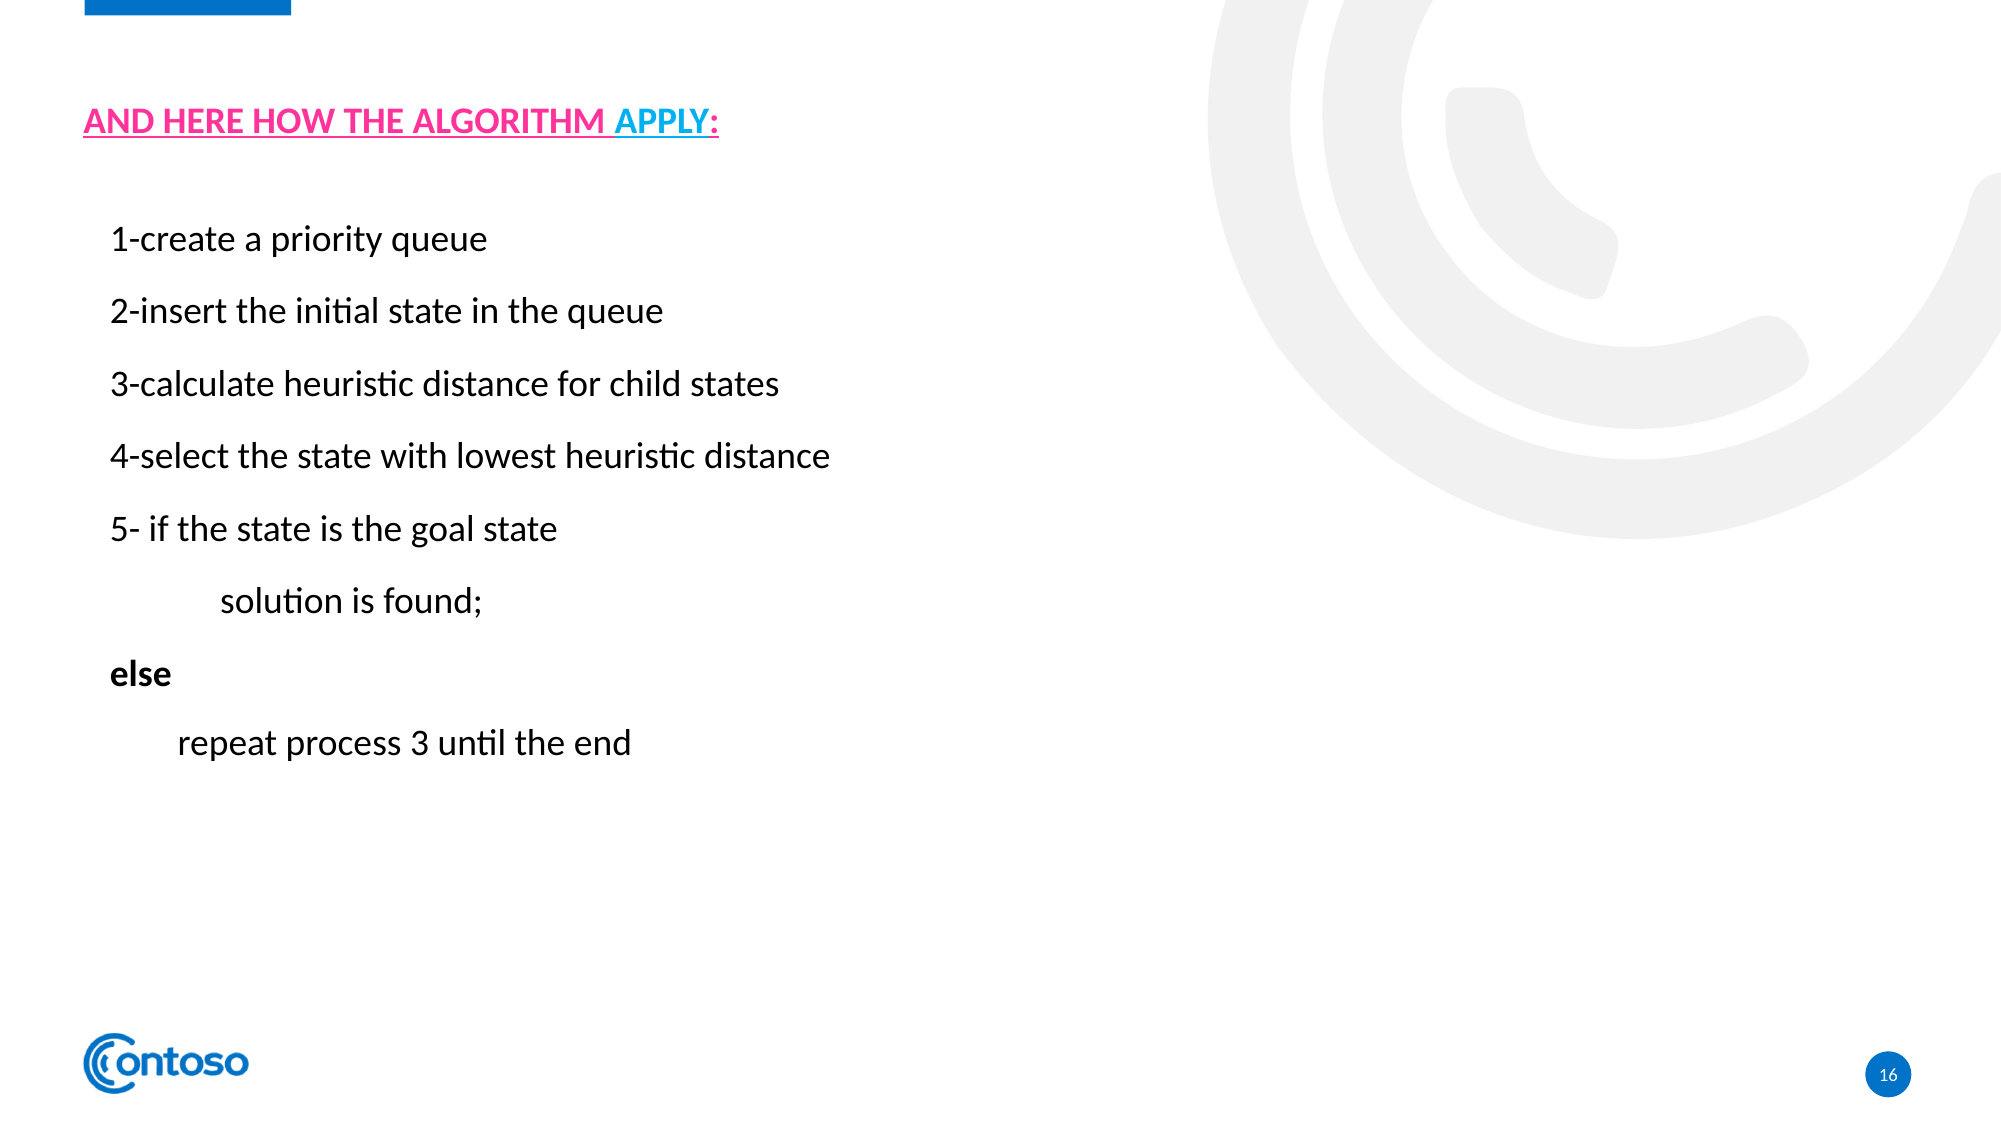

# And here how the Algorithm apply:
1-create a priority queue
2-insert the initial state in the queue
3-calculate heuristic distance for child states
4-select the state with lowest heuristic distance
5- if the state is the goal state
             solution is found;
else
        repeat process 3 until the end
16